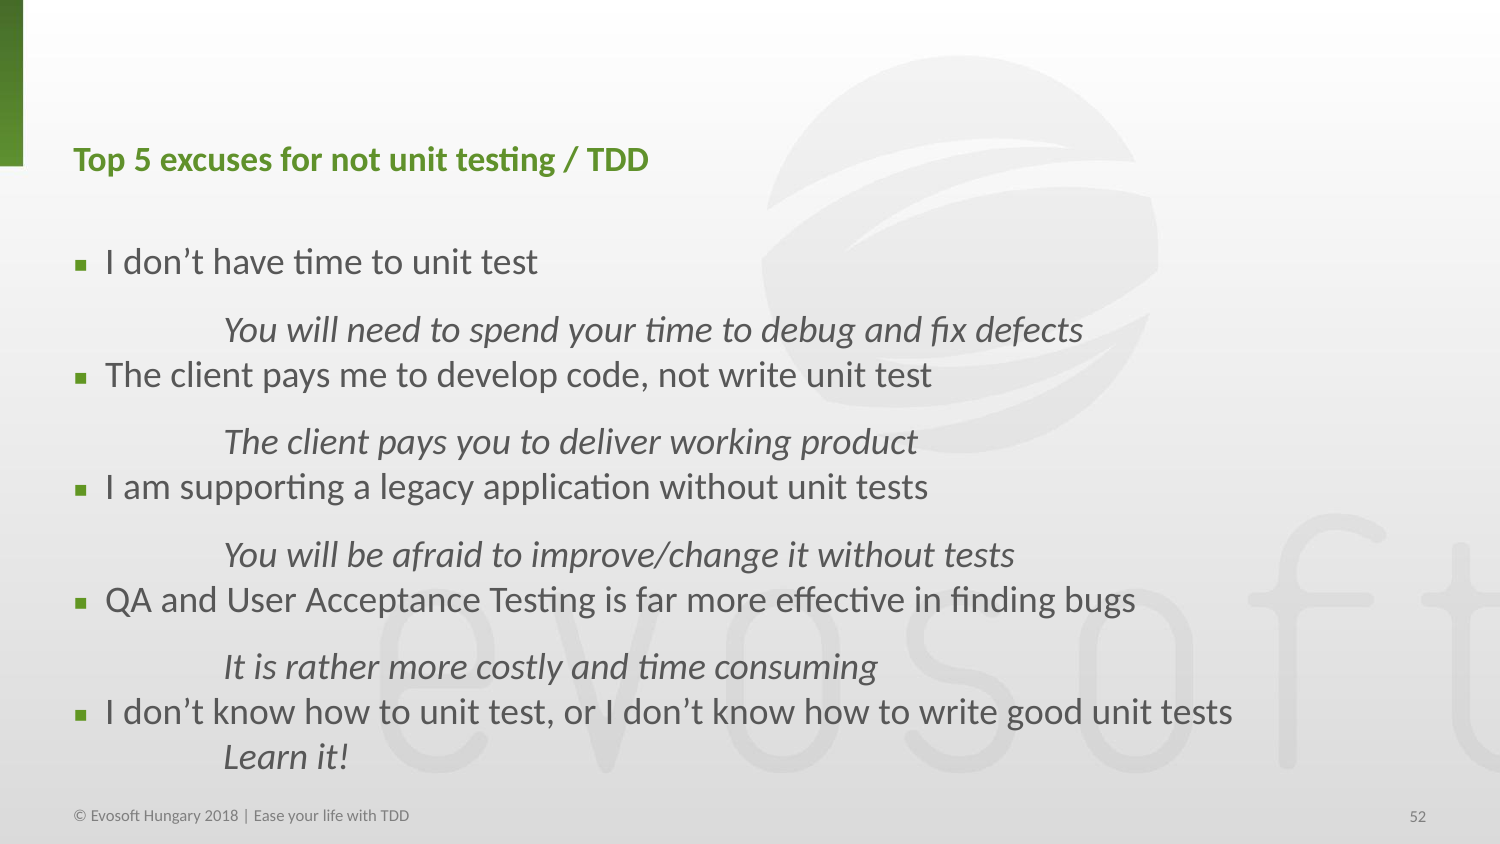

# Top 5 excuses for not unit testing / TDD
  I don’t have time to unit test
You will need to spend your time to debug and fix defects
  The client pays me to develop code, not write unit test
	The client pays you to deliver working product
  I am supporting a legacy application without unit tests
	You will be afraid to improve/change it without tests
  QA and User Acceptance Testing is far more effective in finding bugs
	It is rather more costly and time consuming
  I don’t know how to unit test, or I don’t know how to write good unit tests
	Learn it!